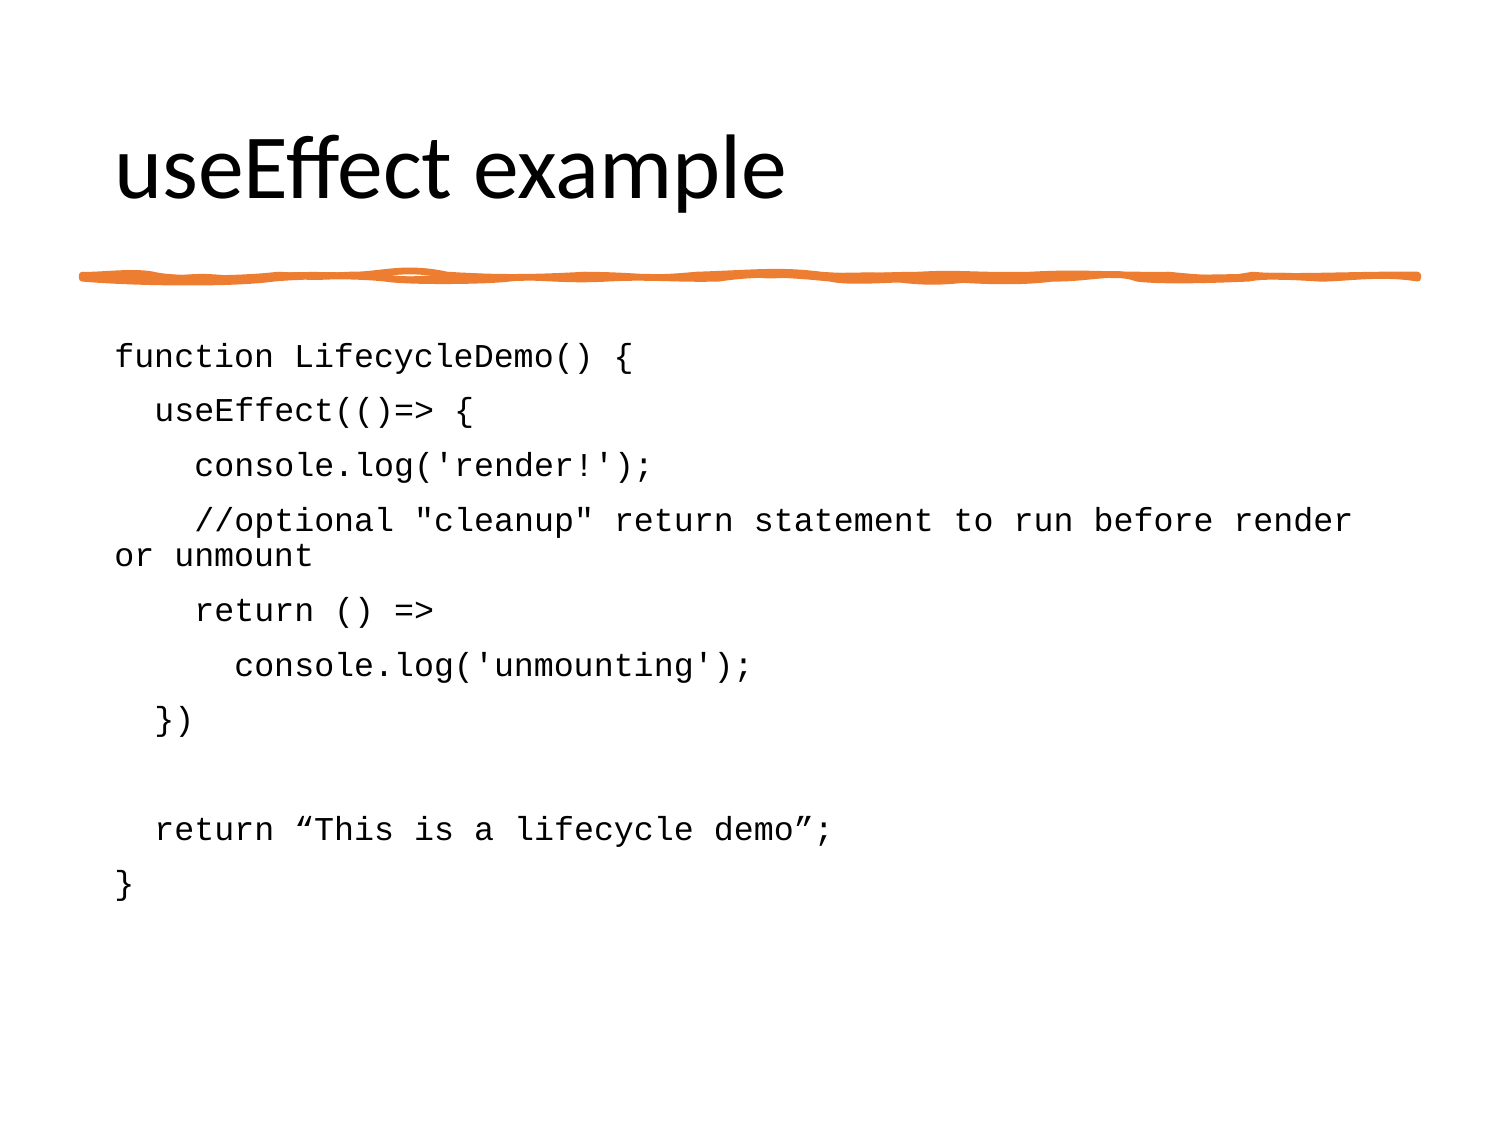

# useEffect example
function LifecycleDemo() {
  useEffect(()=> {
    console.log('render!');
    //optional "cleanup" return statement to run before render or unmount
    return () =>
      console.log('unmounting');
  })

  return “This is a lifecycle demo”;
}